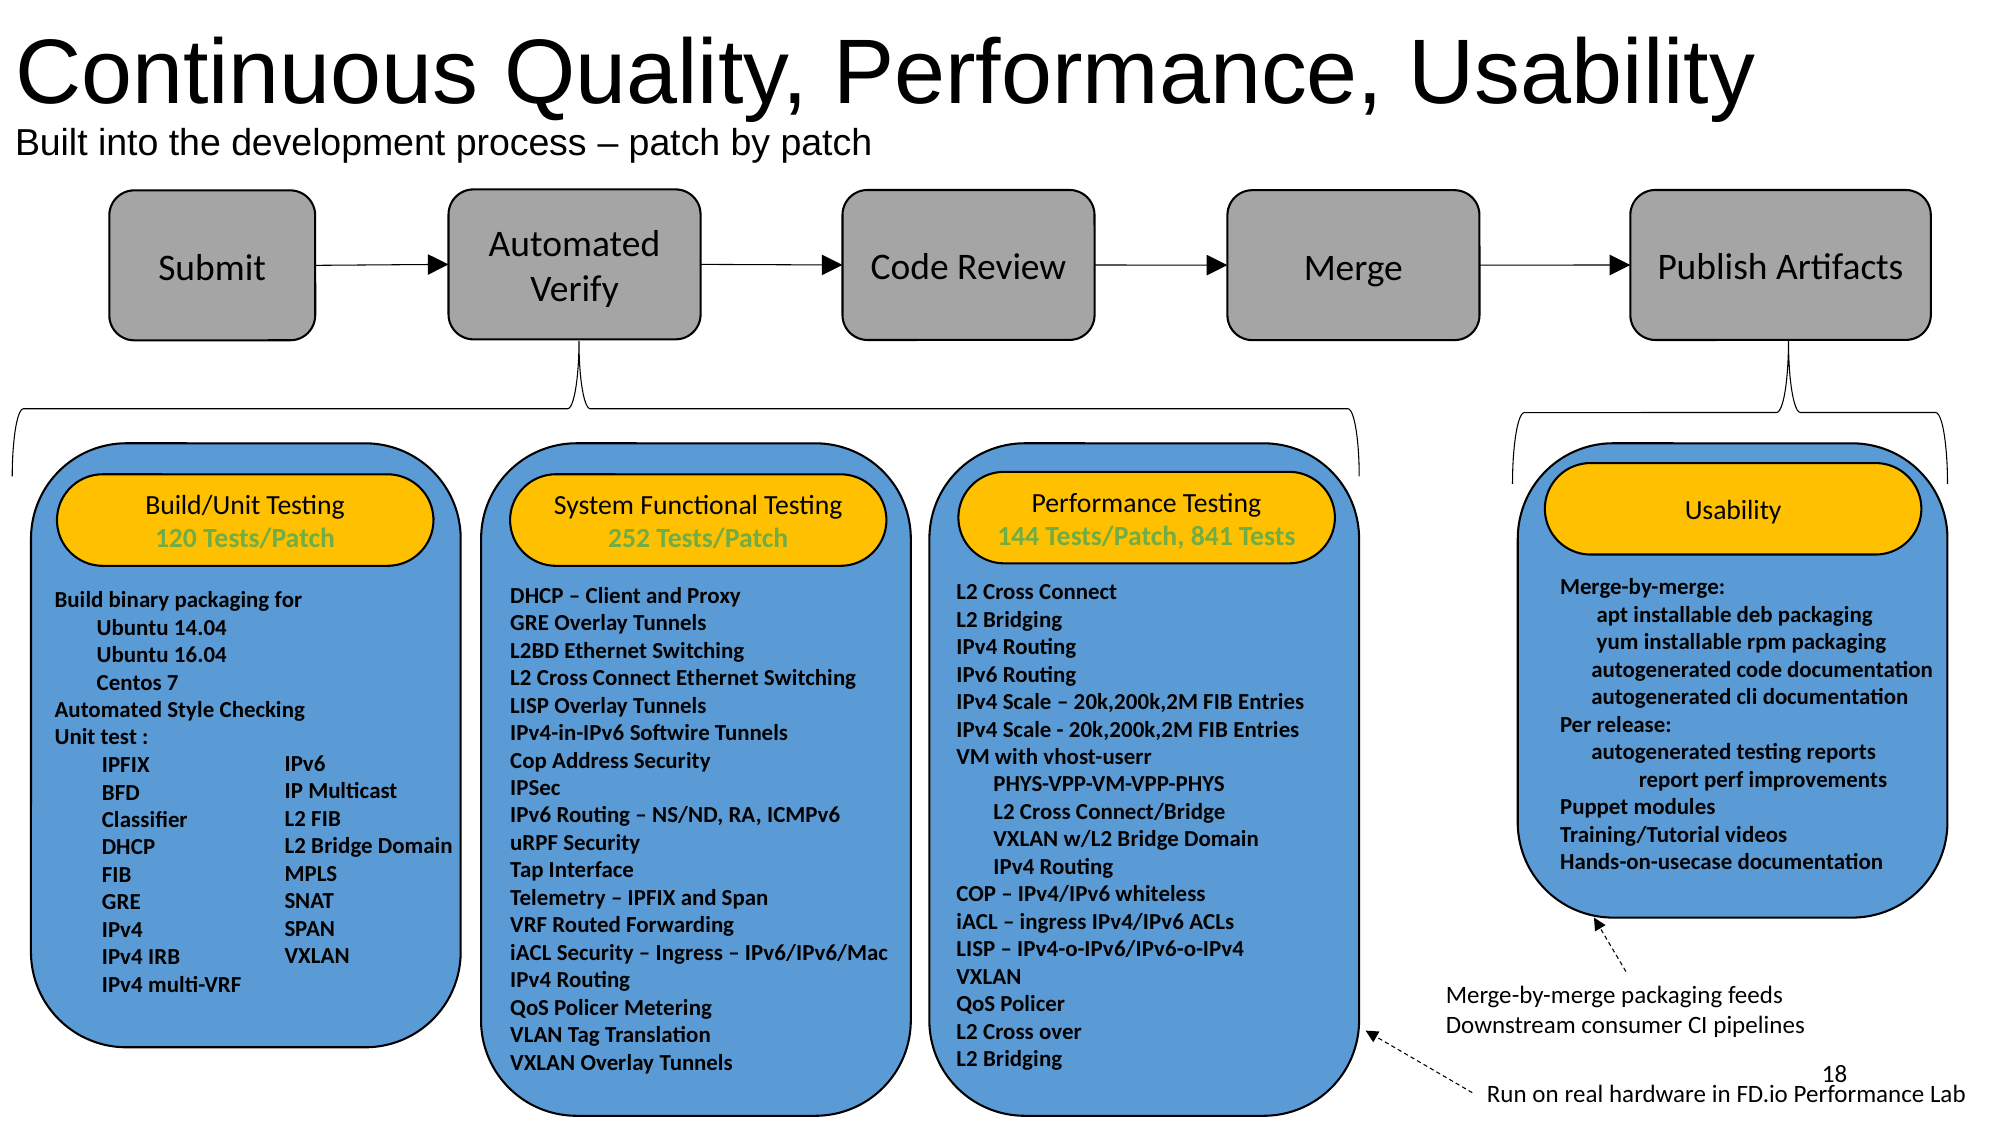

Continuous Quality, Performance, Usability
Built into the development process – patch by patch
Automated
Verify
Code Review
Publish Artifacts
Merge
Submit

Build/Unit Testing
120 Tests/Patch
Build binary packaging for
        Ubuntu 14.04
        Ubuntu 16.04
        Centos 7
Automated Style Checking
Unit test :
         IPFIX
         BFD
         Classifier
         DHCP
         FIB
         GRE
         IPv4
         IPv4 IRB
         IPv4 multi-VRF

         IPv6
         IP Multicast
         L2 FIB
         L2 Bridge Domain
         MPLS
         SNAT
         SPAN
         VXLAN

System Functional Testing
252 Tests/Patch
DHCP – Client and Proxy
GRE Overlay Tunnels
L2BD Ethernet Switching
L2 Cross Connect Ethernet Switching
LISP Overlay Tunnels
IPv4-in-IPv6 Softwire Tunnels
Cop Address Security
IPSec
IPv6 Routing – NS/ND, RA, ICMPv6
uRPF Security
Tap Interface
Telemetry – IPFIX and Span
VRF Routed Forwarding
iACL Security – Ingress – IPv6/IPv6/Mac
IPv4 Routing
QoS Policer Metering
VLAN Tag Translation
VXLAN Overlay Tunnels

Usability
Merge-by-merge:
       apt installable deb packaging
       yum installable rpm packaging
      autogenerated code documentation
      autogenerated cli documentation
Per release:
      autogenerated testing reports
               report perf improvements
Puppet modules
Training/Tutorial videos
Hands-on-usecase documentation

Performance Testing
144 Tests/Patch, 841 Tests
L2 Cross Connect
L2 Bridging
IPv4 Routing
IPv6 Routing
IPv4 Scale – 20k,200k,2M FIB Entries
IPv4 Scale - 20k,200k,2M FIB Entries
VM with vhost-userr
       PHYS-VPP-VM-VPP-PHYS
       L2 Cross Connect/Bridge
       VXLAN w/L2 Bridge Domain
       IPv4 Routing
COP – IPv4/IPv6 whiteless
iACL – ingress IPv4/IPv6 ACLs
LISP – IPv4-o-IPv6/IPv6-o-IPv4
VXLAN
QoS Policer
L2 Cross over
L2 Bridging

Merge-by-merge packaging feeds
Downstream consumer CI pipelines
18
FD.io Foundation
Run on real hardware in FD.io Performance Lab